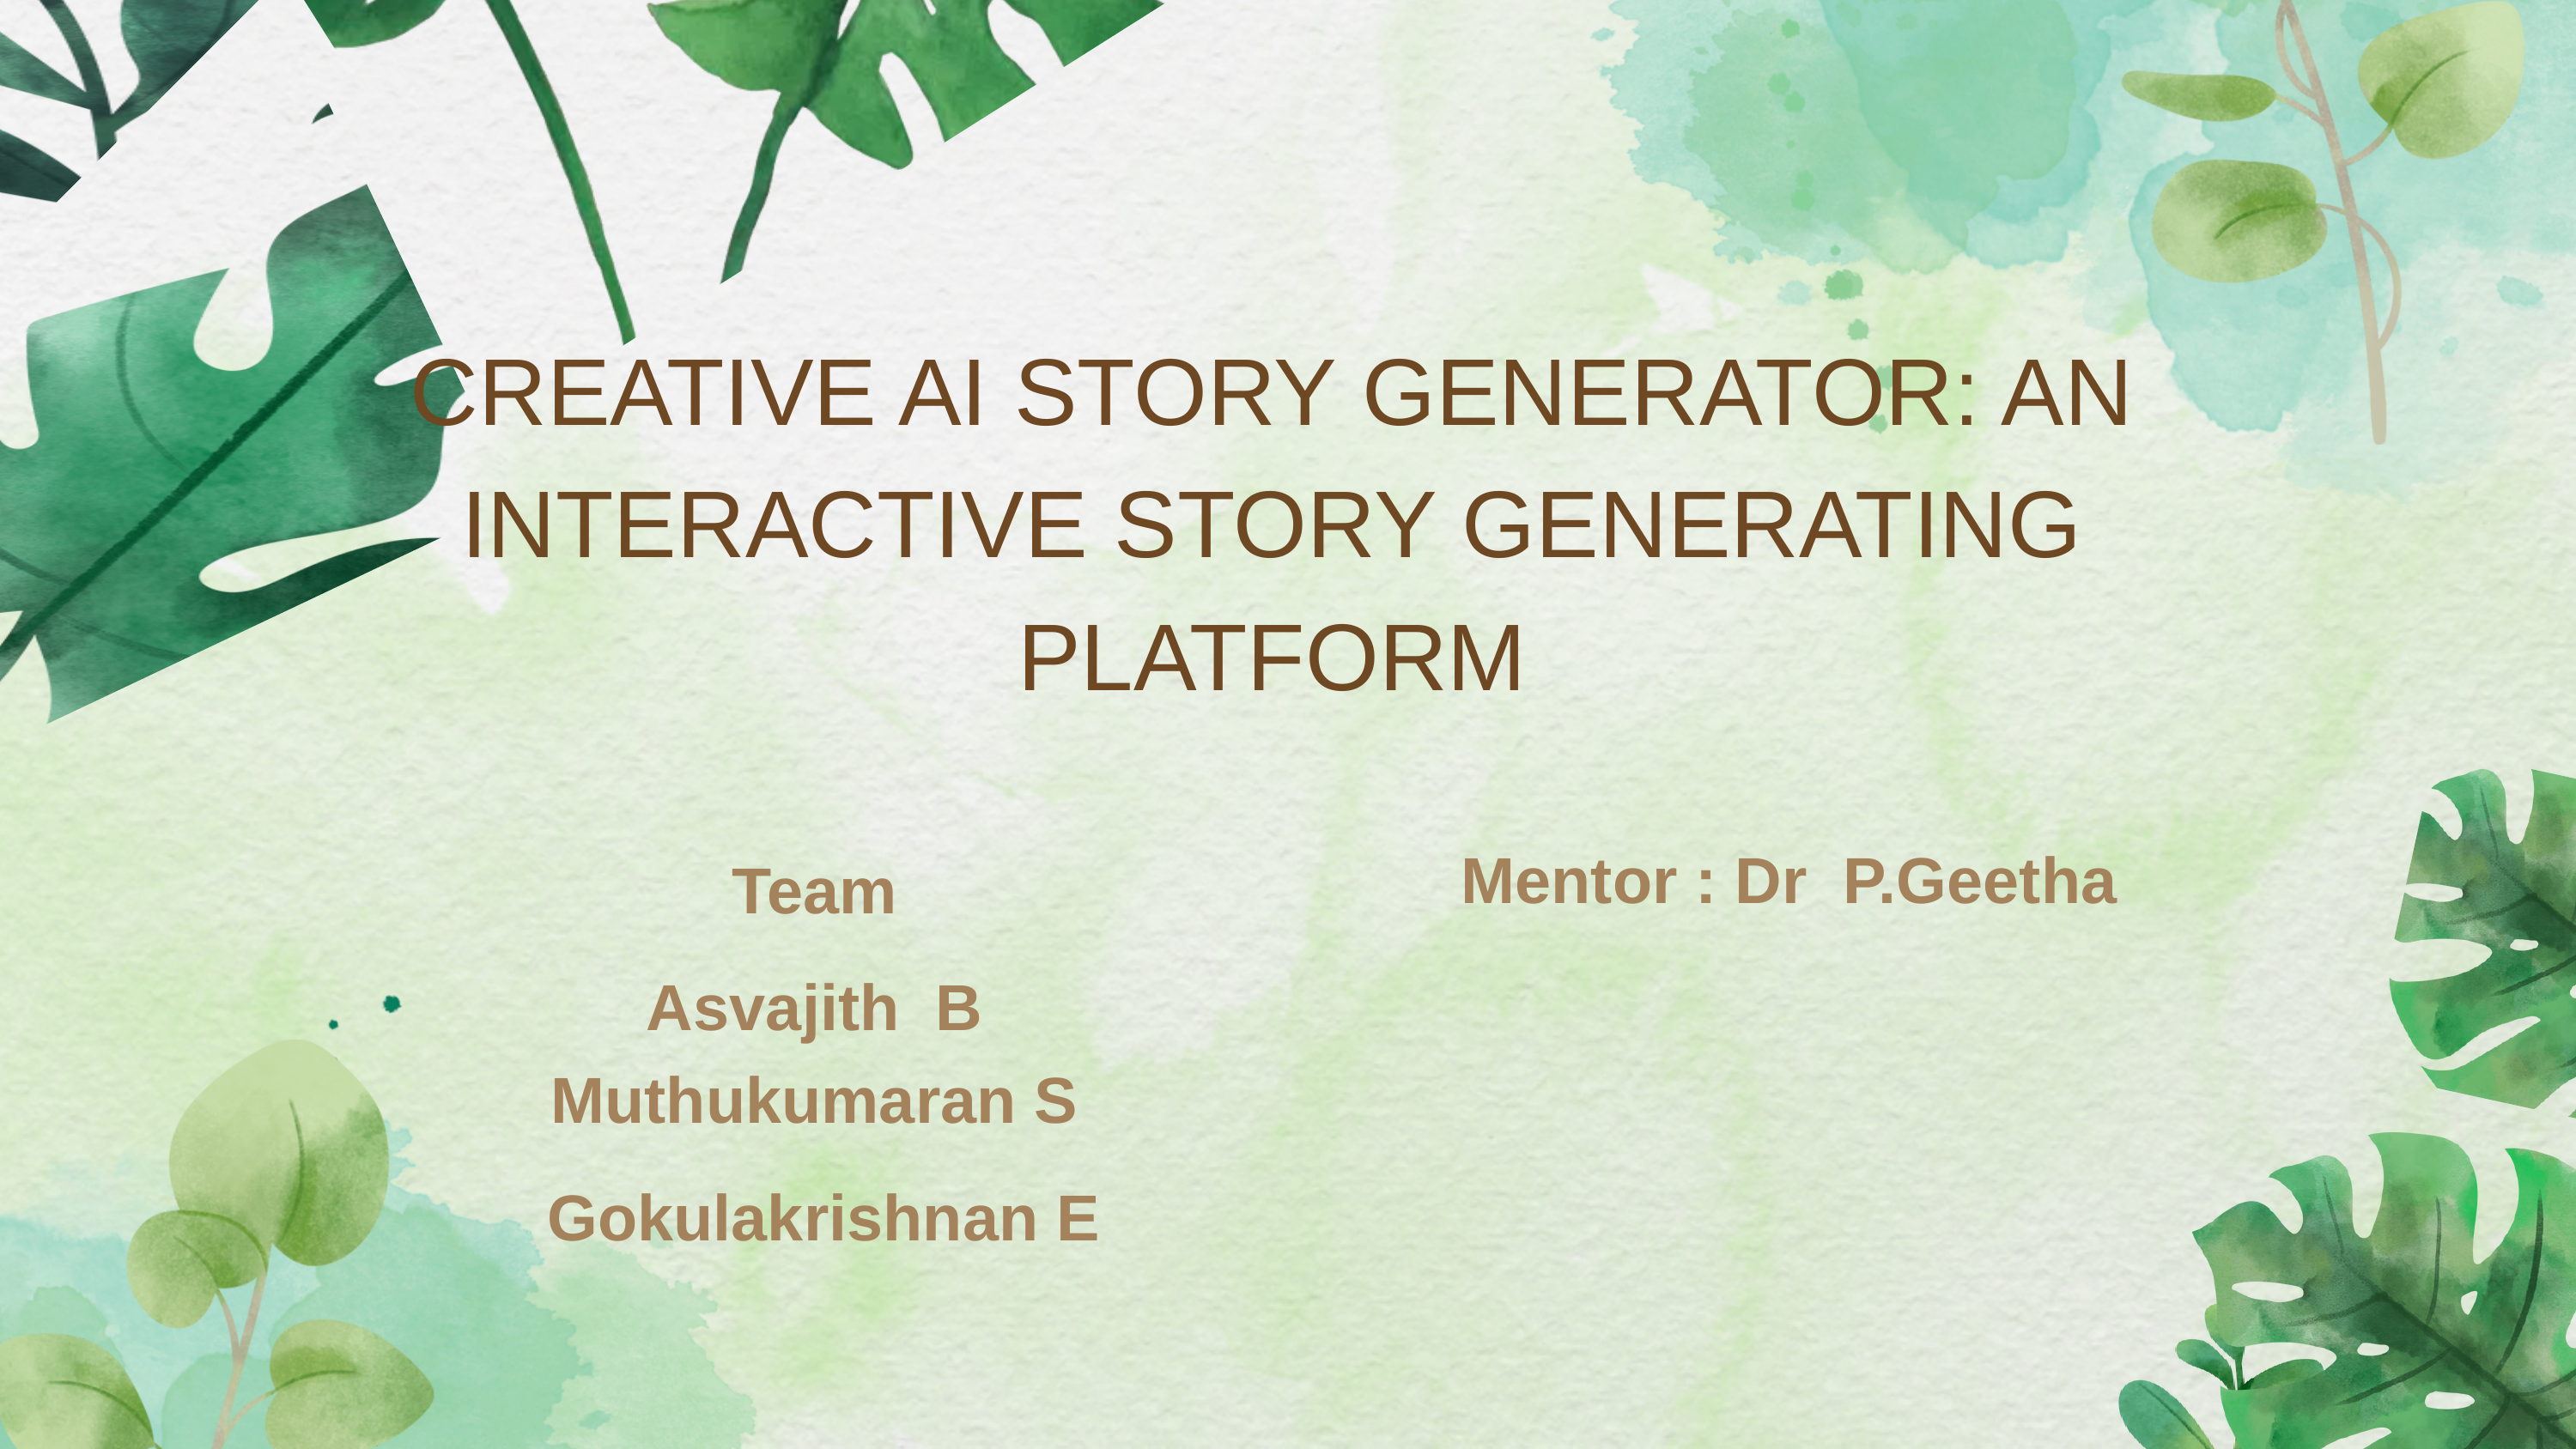

CREATIVE AI STORY GENERATOR: AN INTERACTIVE STORY GENERATING PLATFORM

Mentor : Dr  P.Geetha
Team
Asvajith  B

Muthukumaran S

Gokulakrishnan E